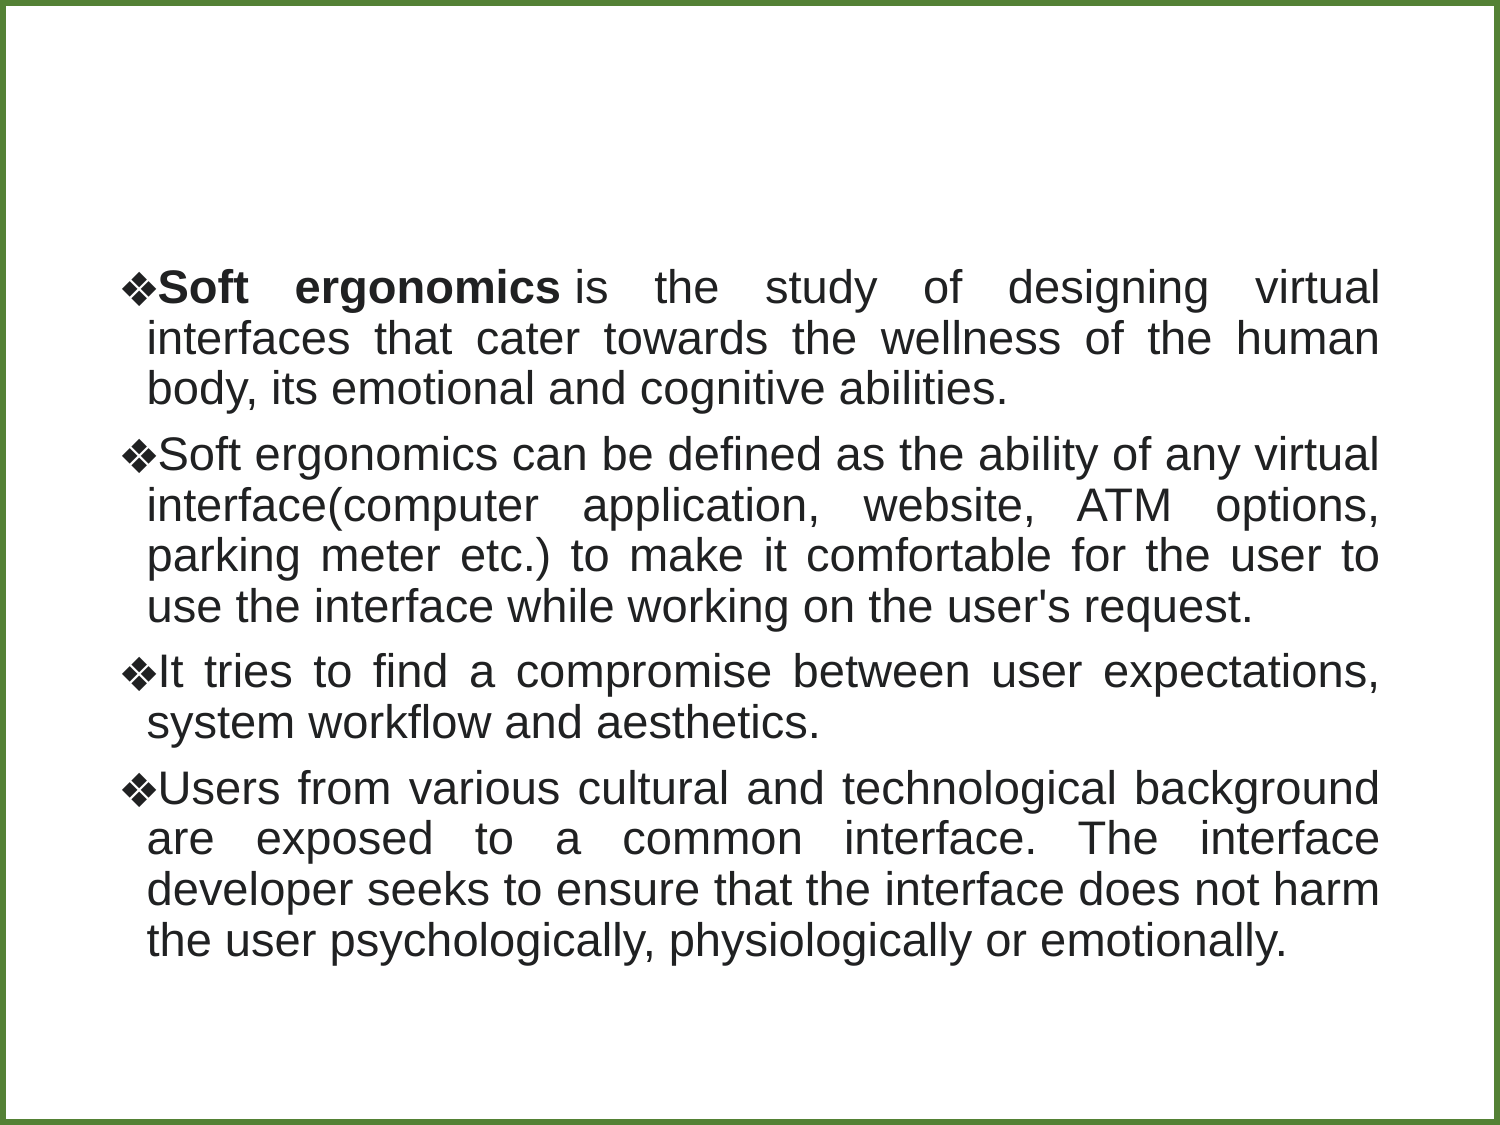

#
Soft ergonomics is the study of designing virtual interfaces that cater towards the wellness of the human body, its emotional and cognitive abilities.
Soft ergonomics can be defined as the ability of any virtual interface(computer application, website, ATM options, parking meter etc.) to make it comfortable for the user to use the interface while working on the user's request.
It tries to find a compromise between user expectations, system workflow and aesthetics.
Users from various cultural and technological background are exposed to a common interface. The interface developer seeks to ensure that the interface does not harm the user psychologically, physiologically or emotionally.